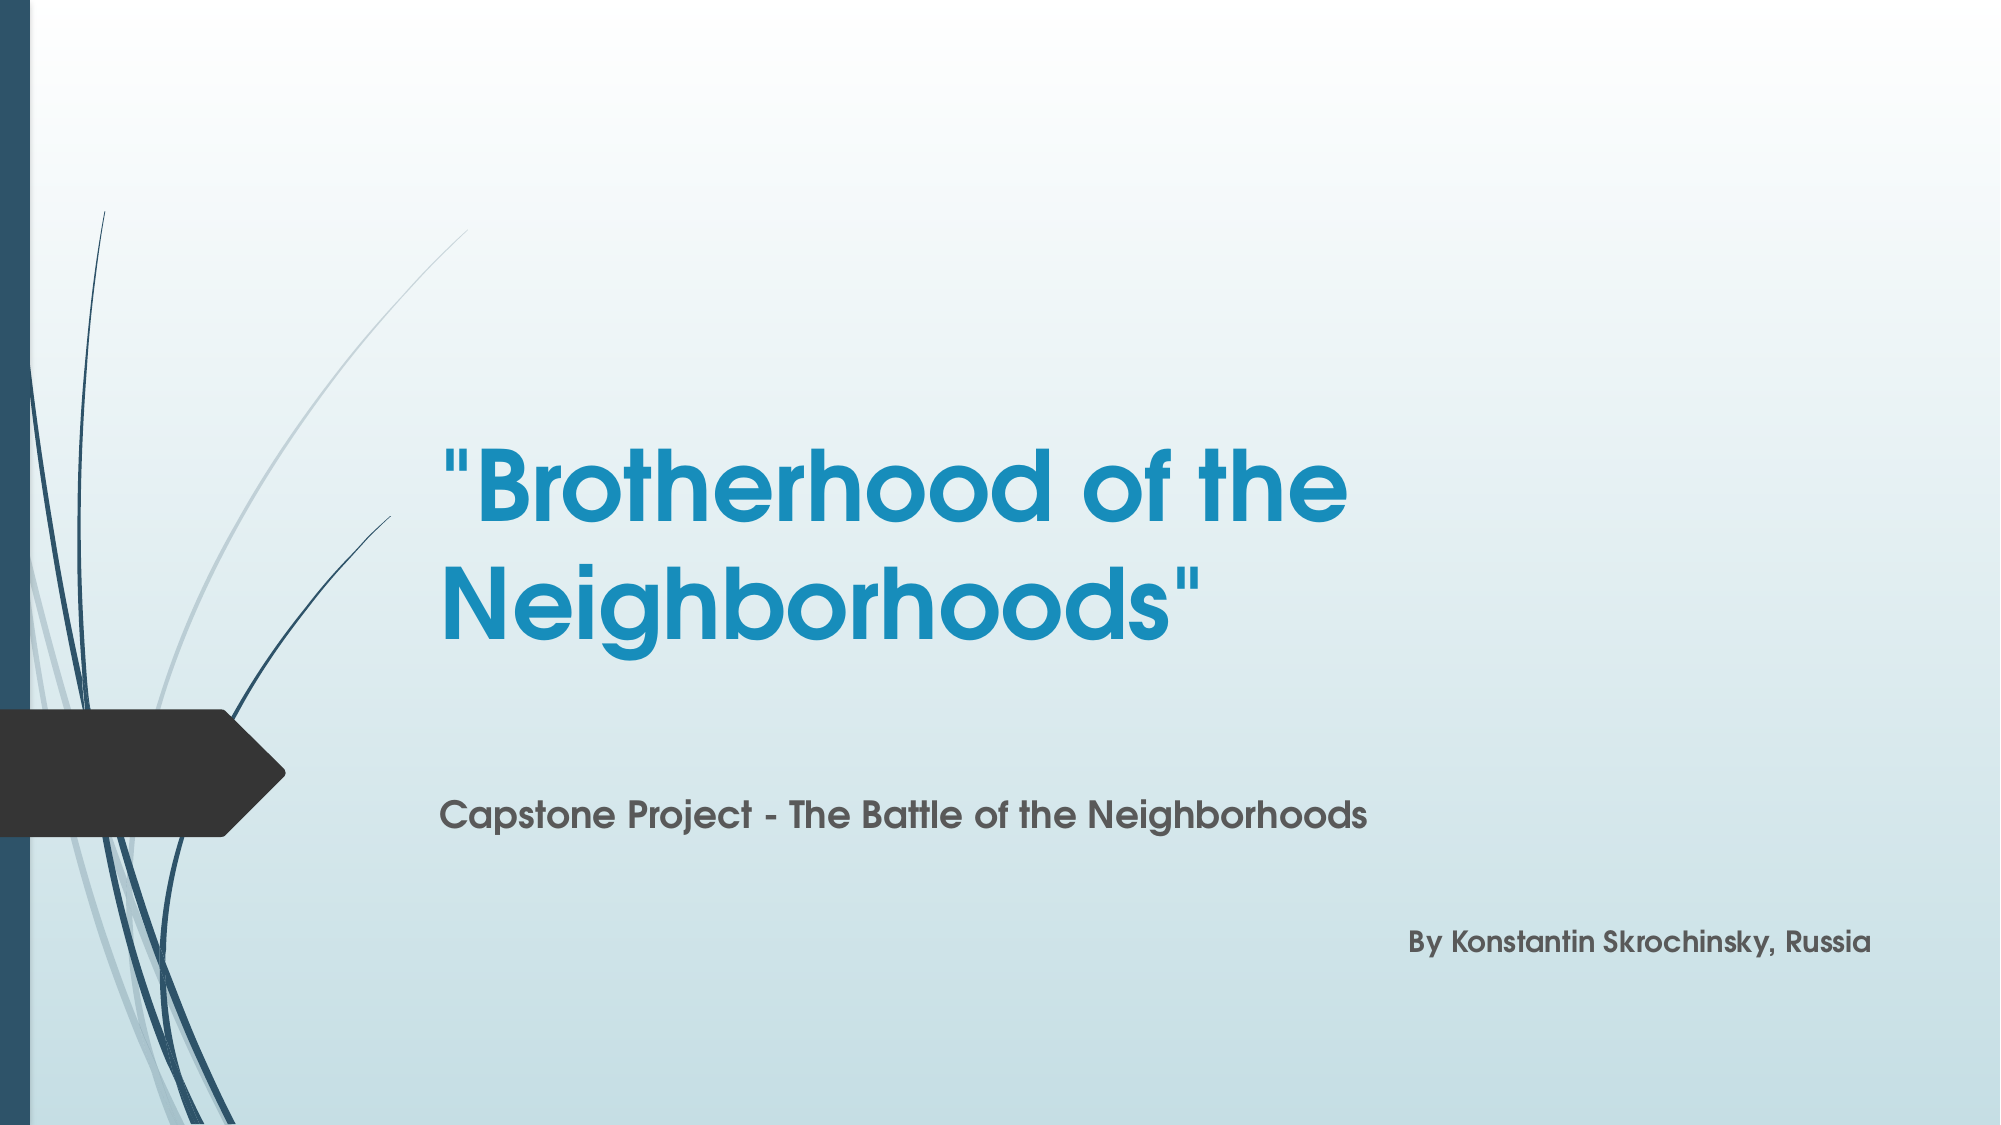

# "Brotherhood of the Neighborhoods"
Capstone Project - The Battle of the Neighborhoods

By Konstantin Skrochinsky, Russia